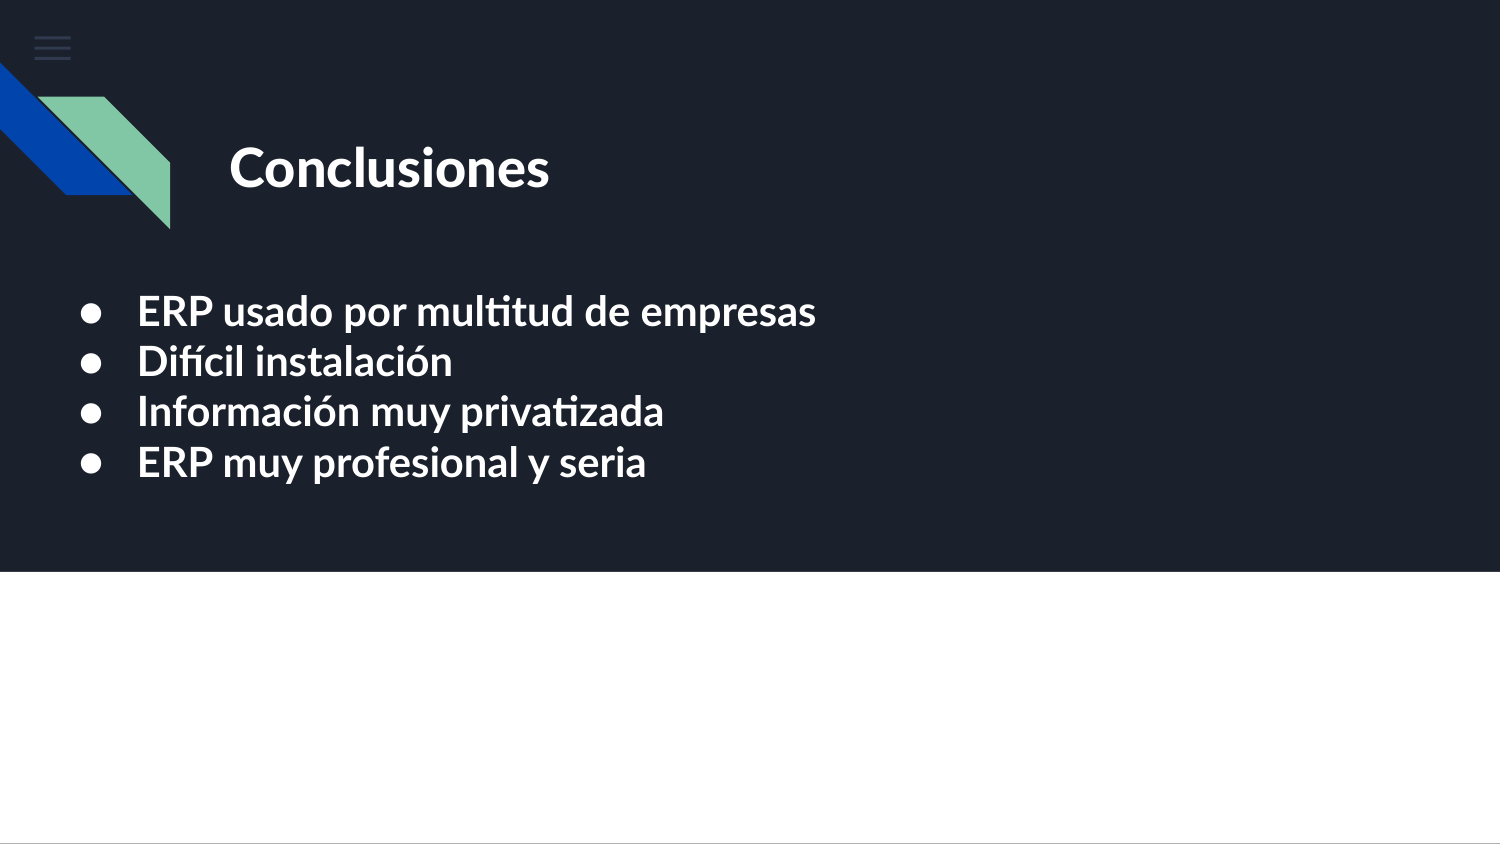

Conclusiones
ERP usado por multitud de empresas
Difícil instalación
Información muy privatizada
ERP muy profesional y seria